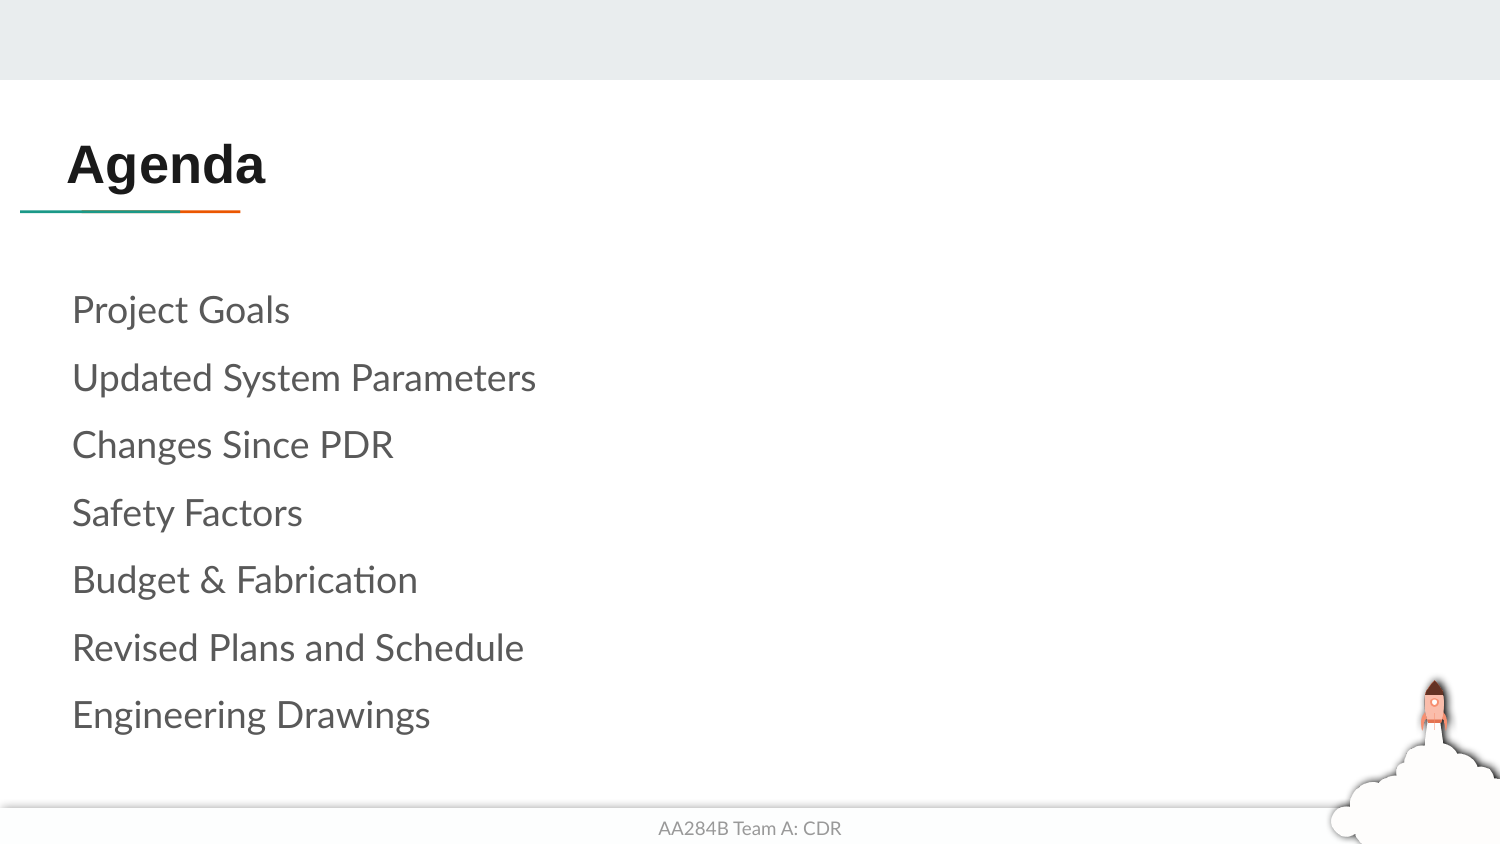

# Agenda
Project Goals
Updated System Parameters
Changes Since PDR
Safety Factors
Budget & Fabrication
Revised Plans and Schedule
Engineering Drawings